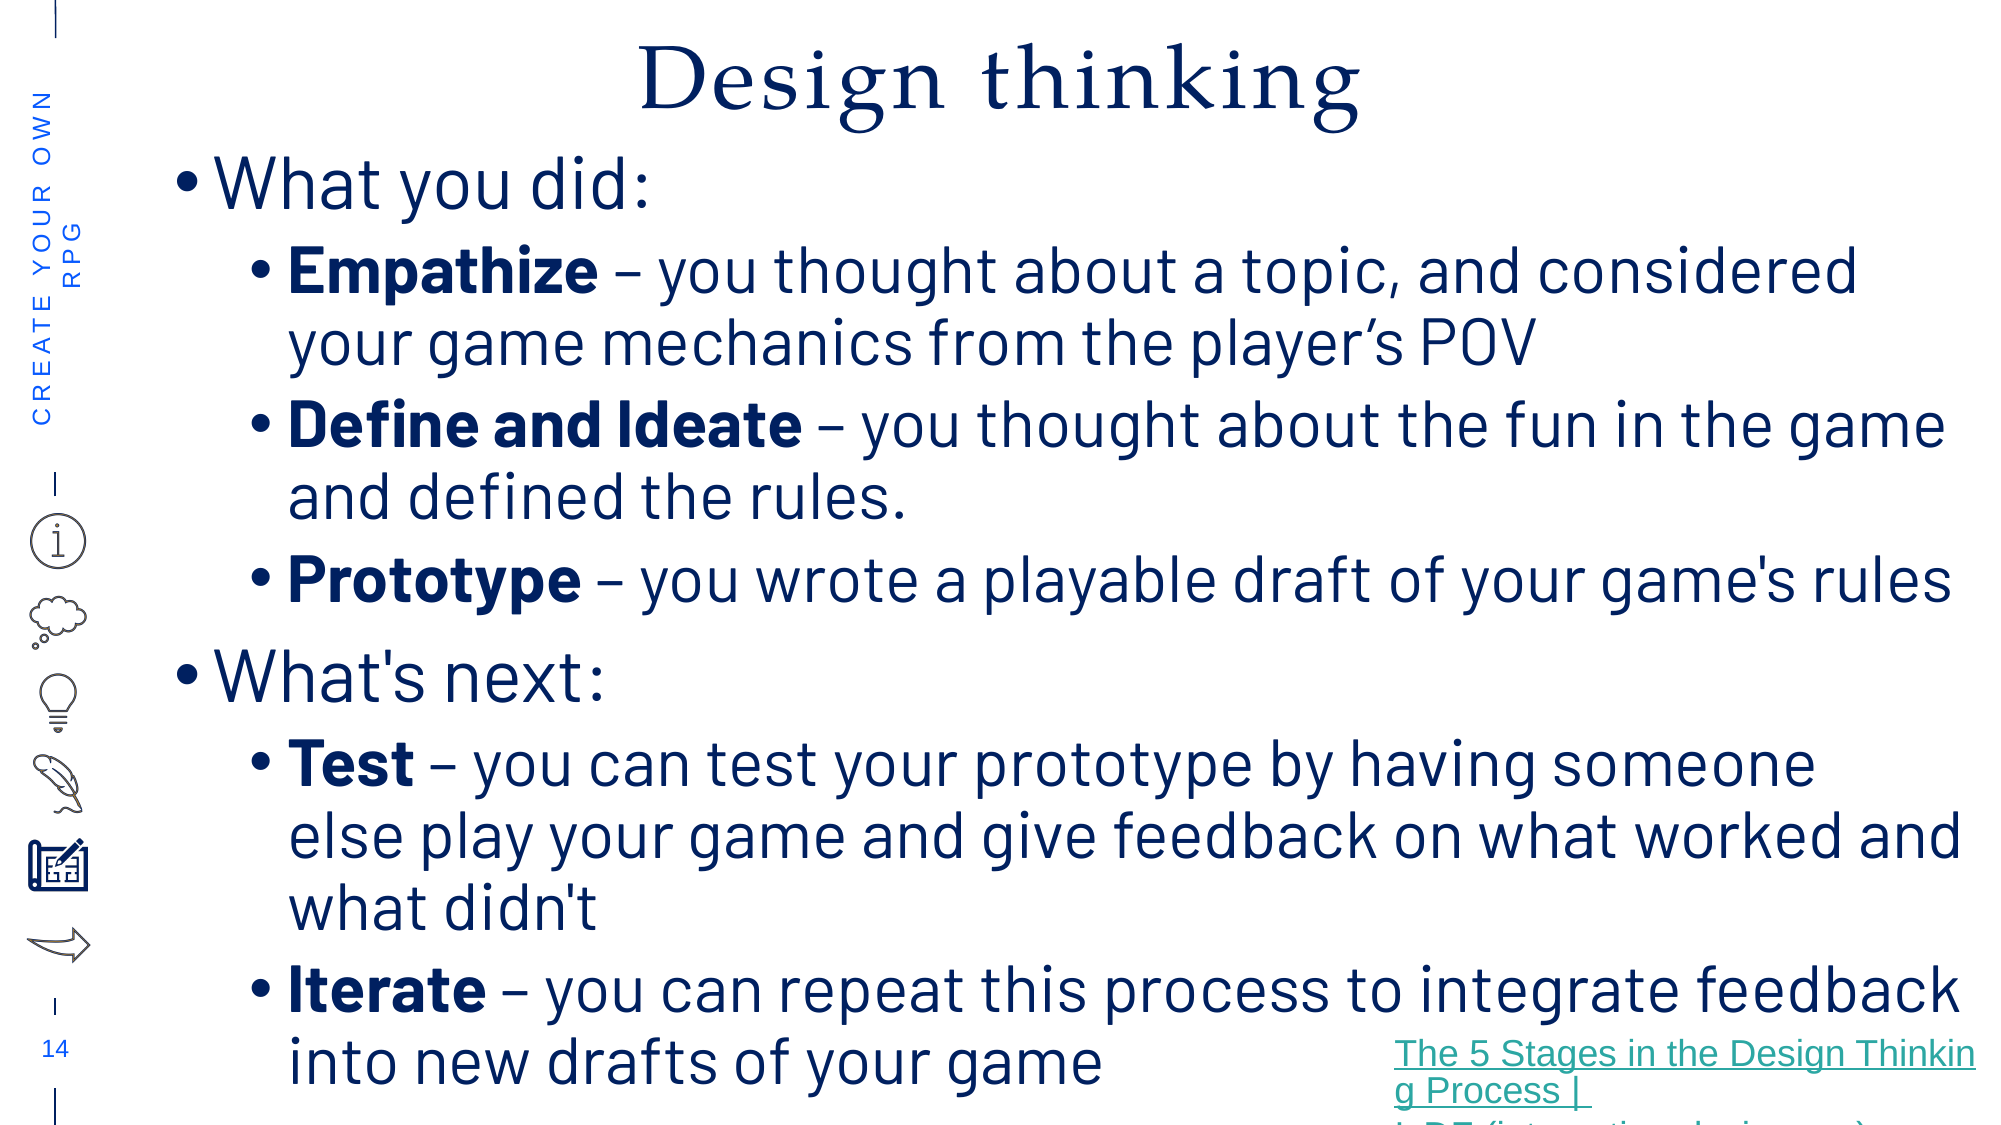

# Design thinking
What you did:
Empathize – you thought about a topic, and considered your game mechanics from the player’s POV
Define and Ideate – you thought about the fun in the game and defined the rules.
Prototype – you wrote a playable draft of your game's rules
What's next:
Test – you can test your prototype by having someone else play your game and give feedback on what worked and what didn't
Iterate – you can repeat this process to integrate feedback into new drafts of your game
CREATE YOUR OWN RPG
The 5 Stages in the Design Thinking Process | IxDF (interaction-design.org)
14